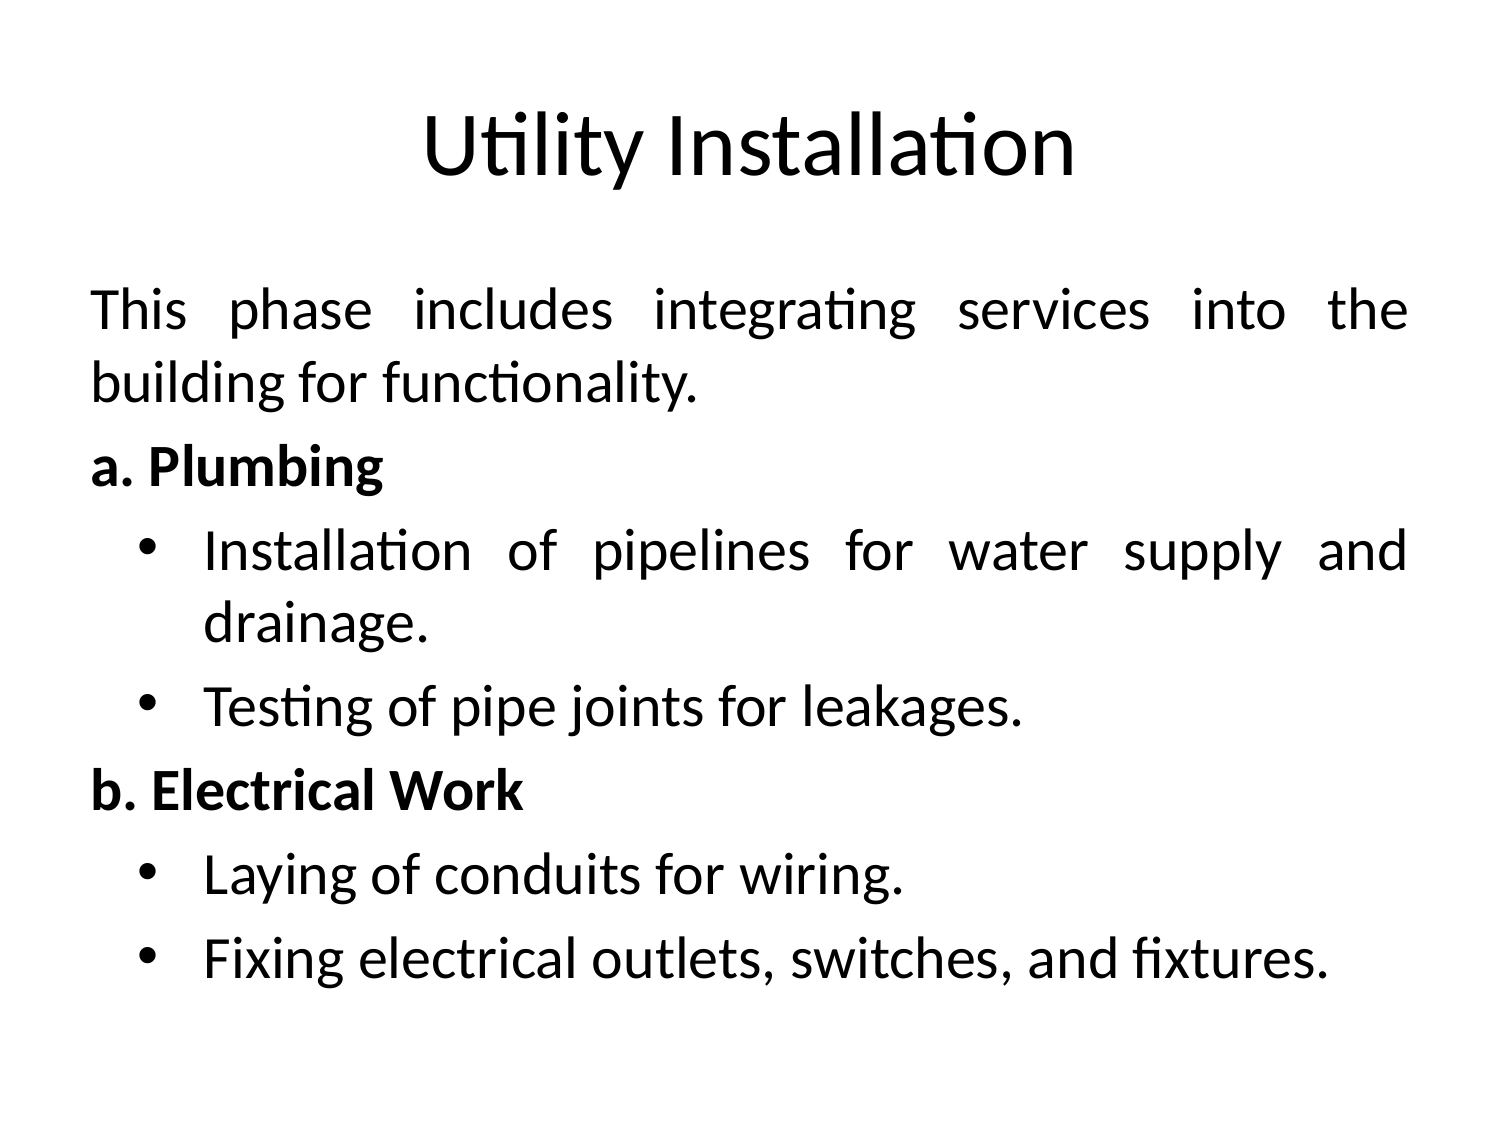

# Utility Installation
This phase includes integrating services into the building for functionality.
a. Plumbing
Installation of pipelines for water supply and drainage.
Testing of pipe joints for leakages.
b. Electrical Work
Laying of conduits for wiring.
Fixing electrical outlets, switches, and fixtures.